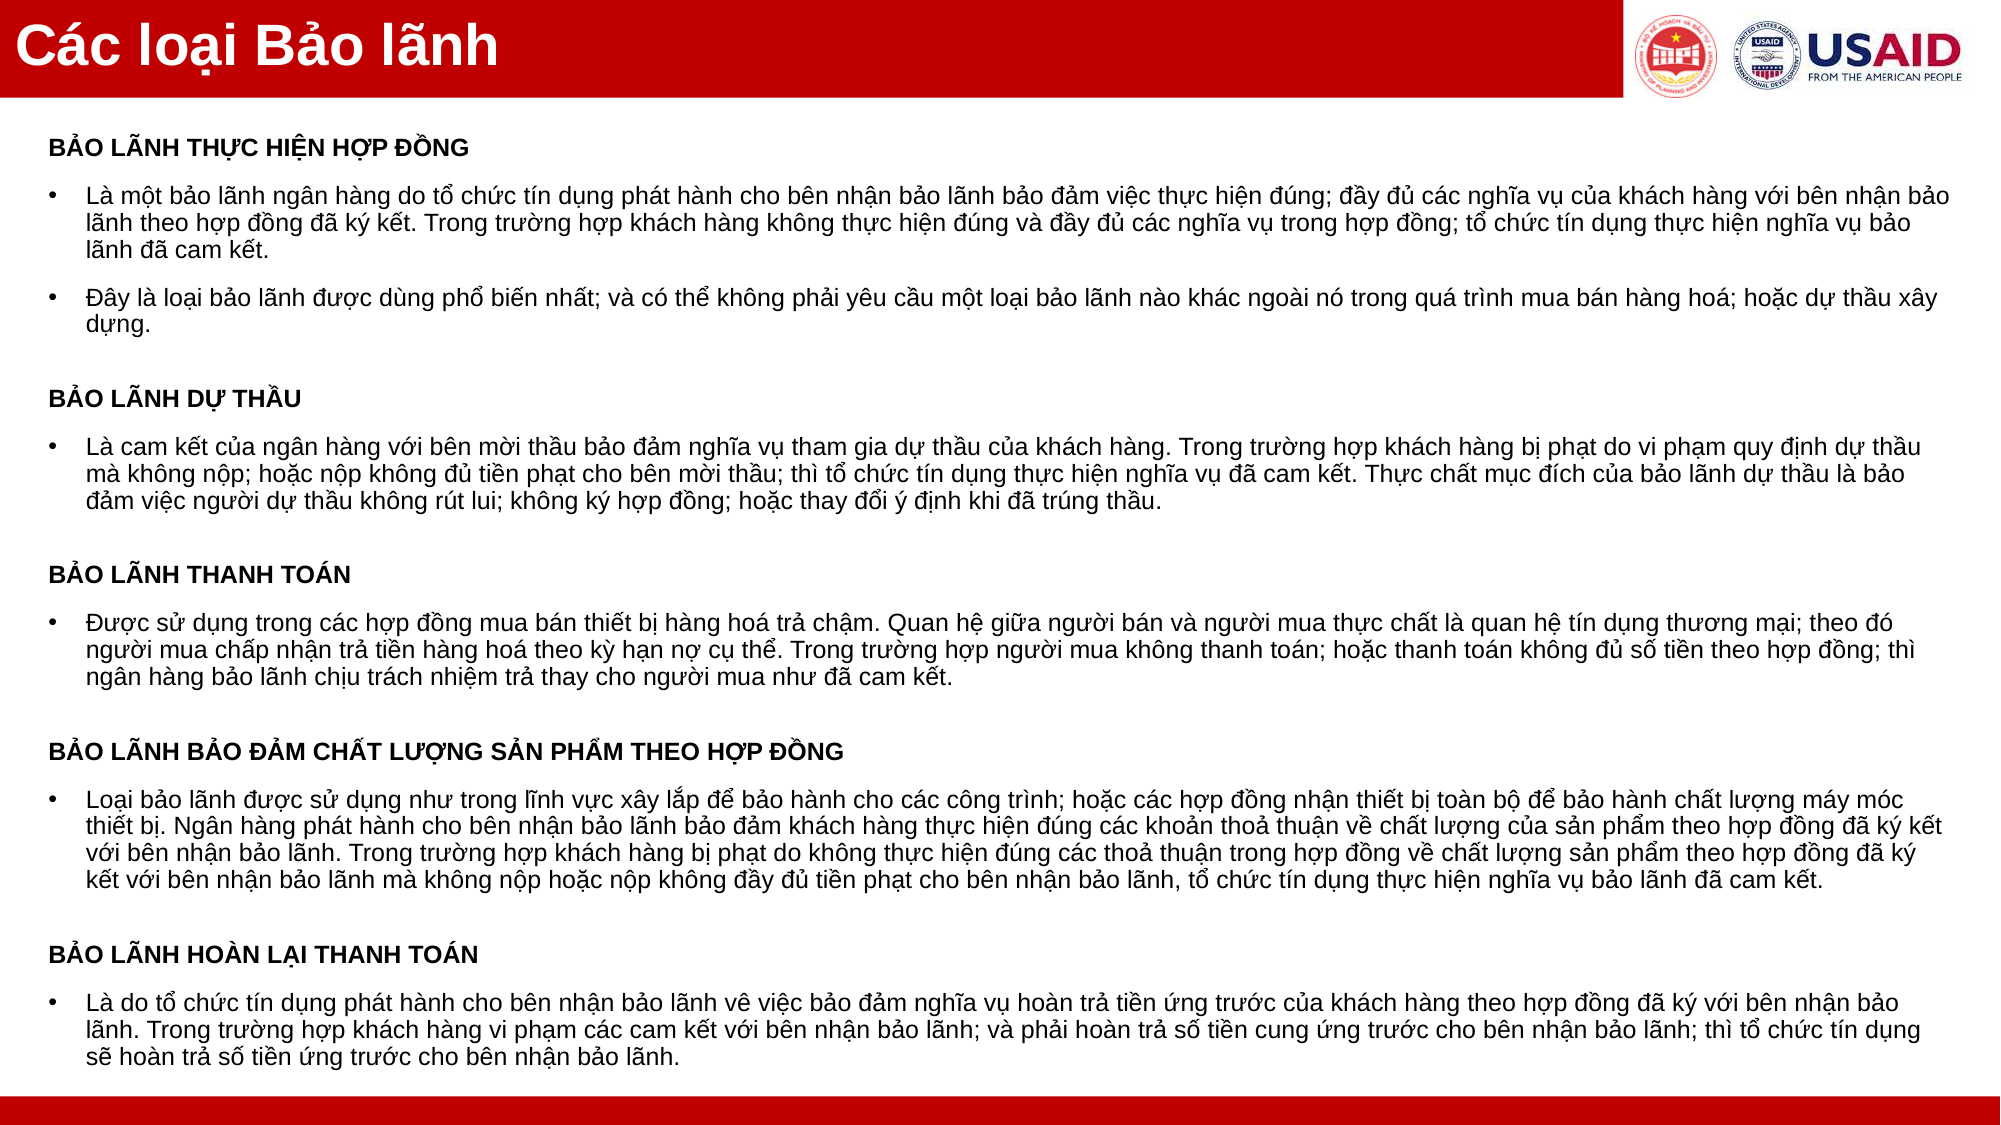

Các loại Bảo lãnh
BẢO LÃNH THỰC HIỆN HỢP ĐỒNG
Là một bảo lãnh ngân hàng do tổ chức tín dụng phát hành cho bên nhận bảo lãnh bảo đảm việc thực hiện đúng; đầy đủ các nghĩa vụ của khách hàng với bên nhận bảo lãnh theo hợp đồng đã ký kết. Trong trường hợp khách hàng không thực hiện đúng và đầy đủ các nghĩa vụ trong hợp đồng; tổ chức tín dụng thực hiện nghĩa vụ bảo lãnh đã cam kết.
Đây là loại bảo lãnh được dùng phổ biến nhất; và có thể không phải yêu cầu một loại bảo lãnh nào khác ngoài nó trong quá trình mua bán hàng hoá; hoặc dự thầu xây dựng.
BẢO LÃNH DỰ THẦU
Là cam kết của ngân hàng với bên mời thầu bảo đảm nghĩa vụ tham gia dự thầu của khách hàng. Trong trường hợp khách hàng bị phạt do vi phạm quy định dự thầu mà không nộp; hoặc nộp không đủ tiền phạt cho bên mời thầu; thì tổ chức tín dụng thực hiện nghĩa vụ đã cam kết. Thực chất mục đích của bảo lãnh dự thầu là bảo đảm việc người dự thầu không rút lui; không ký hợp đồng; hoặc thay đổi ý định khi đã trúng thầu.
BẢO LÃNH THANH TOÁN
Được sử dụng trong các hợp đồng mua bán thiết bị hàng hoá trả chậm. Quan hệ giữa người bán và người mua thực chất là quan hệ tín dụng thương mại; theo đó người mua chấp nhận trả tiền hàng hoá theo kỳ hạn nợ cụ thể. Trong trường hợp người mua không thanh toán; hoặc thanh toán không đủ số tiền theo hợp đồng; thì ngân hàng bảo lãnh chịu trách nhiệm trả thay cho người mua như đã cam kết.
BẢO LÃNH BẢO ĐẢM CHẤT LƯỢNG SẢN PHẨM THEO HỢP ĐỒNG
Loại bảo lãnh được sử dụng như trong lĩnh vực xây lắp để bảo hành cho các công trình; hoặc các hợp đồng nhận thiết bị toàn bộ để bảo hành chất lượng máy móc thiết bị. Ngân hàng phát hành cho bên nhận bảo lãnh bảo đảm khách hàng thực hiện đúng các khoản thoả thuận về chất lượng của sản phẩm theo hợp đồng đã ký kết với bên nhận bảo lãnh. Trong trường hợp khách hàng bị phạt do không thực hiện đúng các thoả thuận trong hợp đồng về chất lượng sản phẩm theo hợp đồng đã ký kết với bên nhận bảo lãnh mà không nộp hoặc nộp không đầy đủ tiền phạt cho bên nhận bảo lãnh, tổ chức tín dụng thực hiện nghĩa vụ bảo lãnh đã cam kết.
BẢO LÃNH HOÀN LẠI THANH TOÁN
Là do tổ chức tín dụng phát hành cho bên nhận bảo lãnh vê việc bảo đảm nghĩa vụ hoàn trả tiền ứng trước của khách hàng theo hợp đồng đã ký với bên nhận bảo lãnh. Trong trường hợp khách hàng vi phạm các cam kết với bên nhận bảo lãnh; và phải hoàn trả số tiền cung ứng trước cho bên nhận bảo lãnh; thì tổ chức tín dụng sẽ hoàn trả số tiền ứng trước cho bên nhận bảo lãnh.